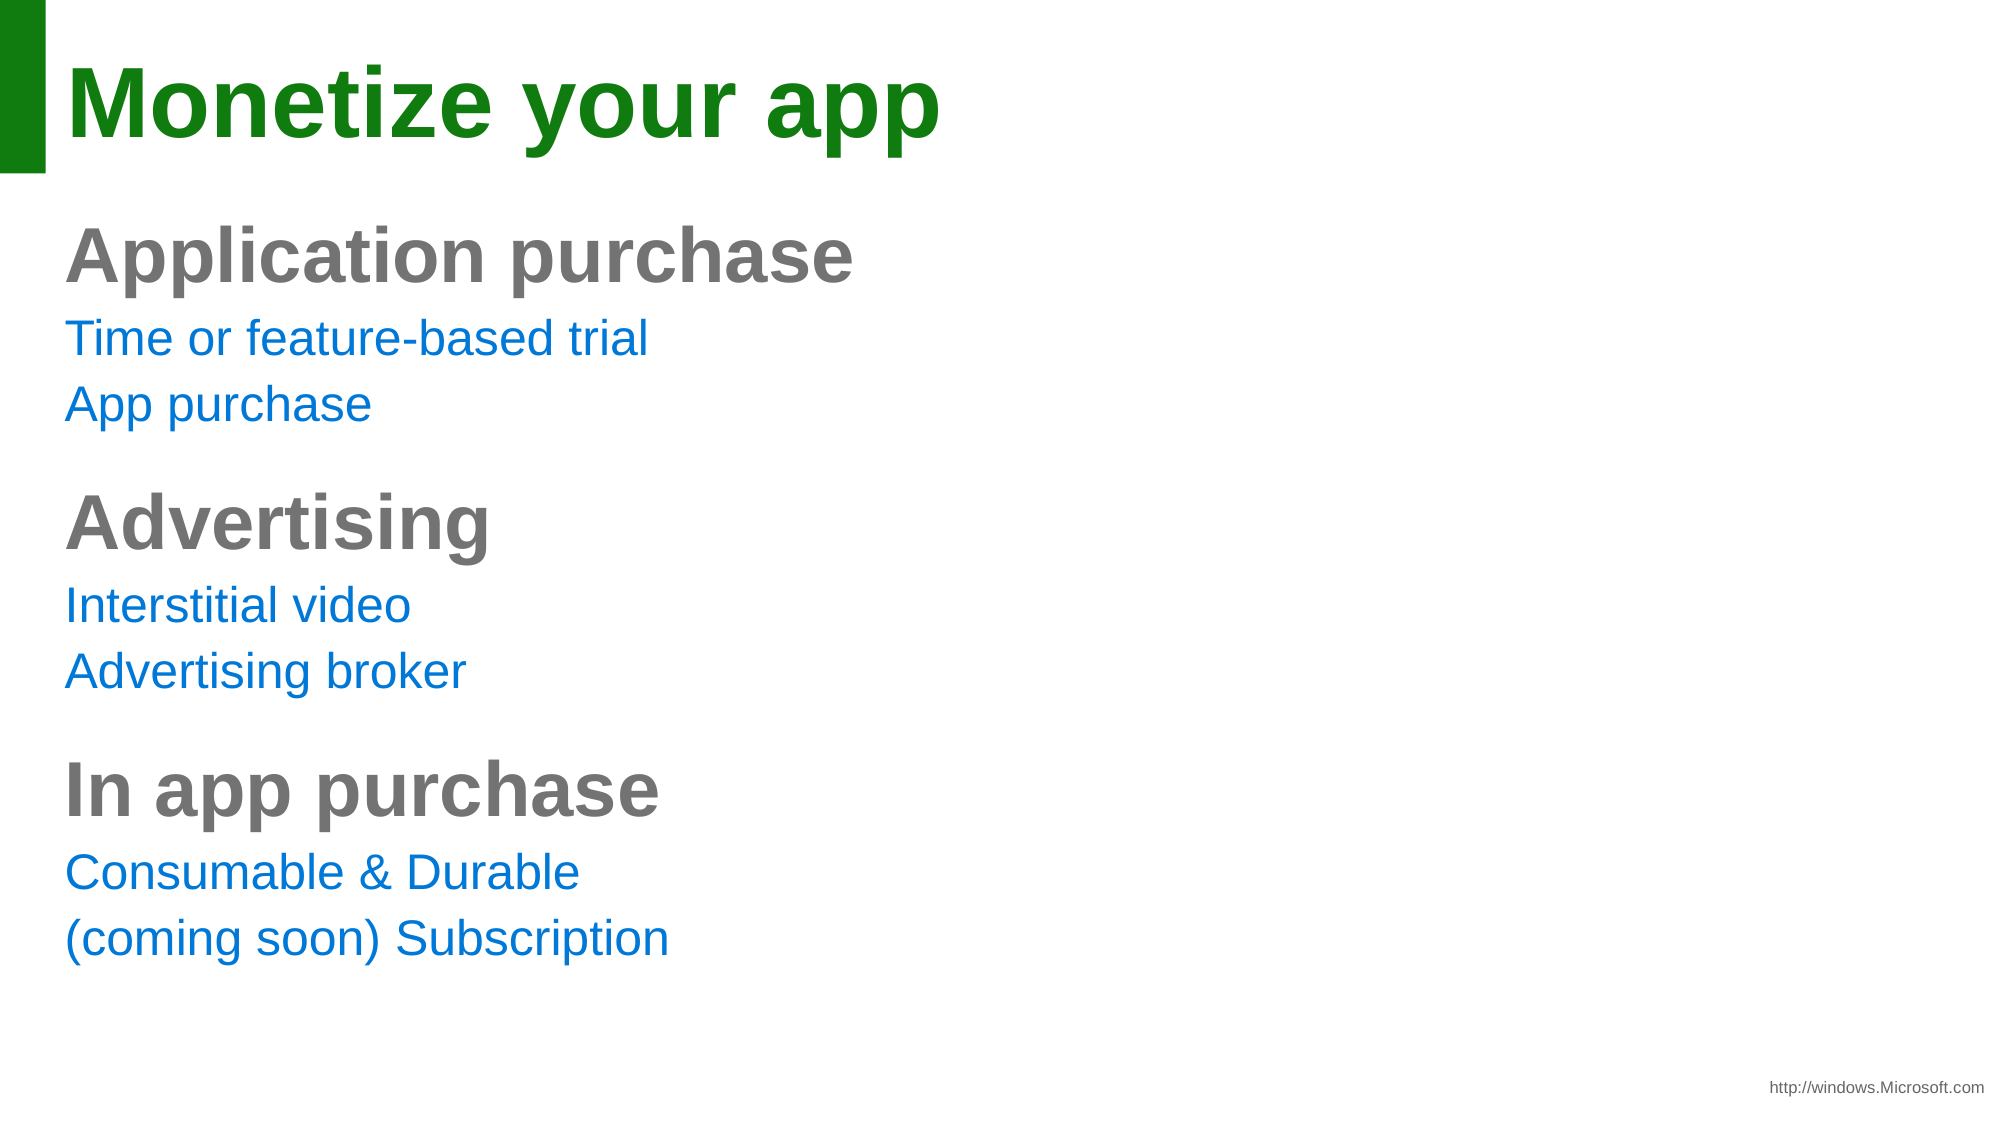

# Monetize your app
Application purchase
Time or feature-based trial
App purchase
Advertising
Interstitial video
Advertising broker
In app purchase
Consumable & Durable
(coming soon) Subscription